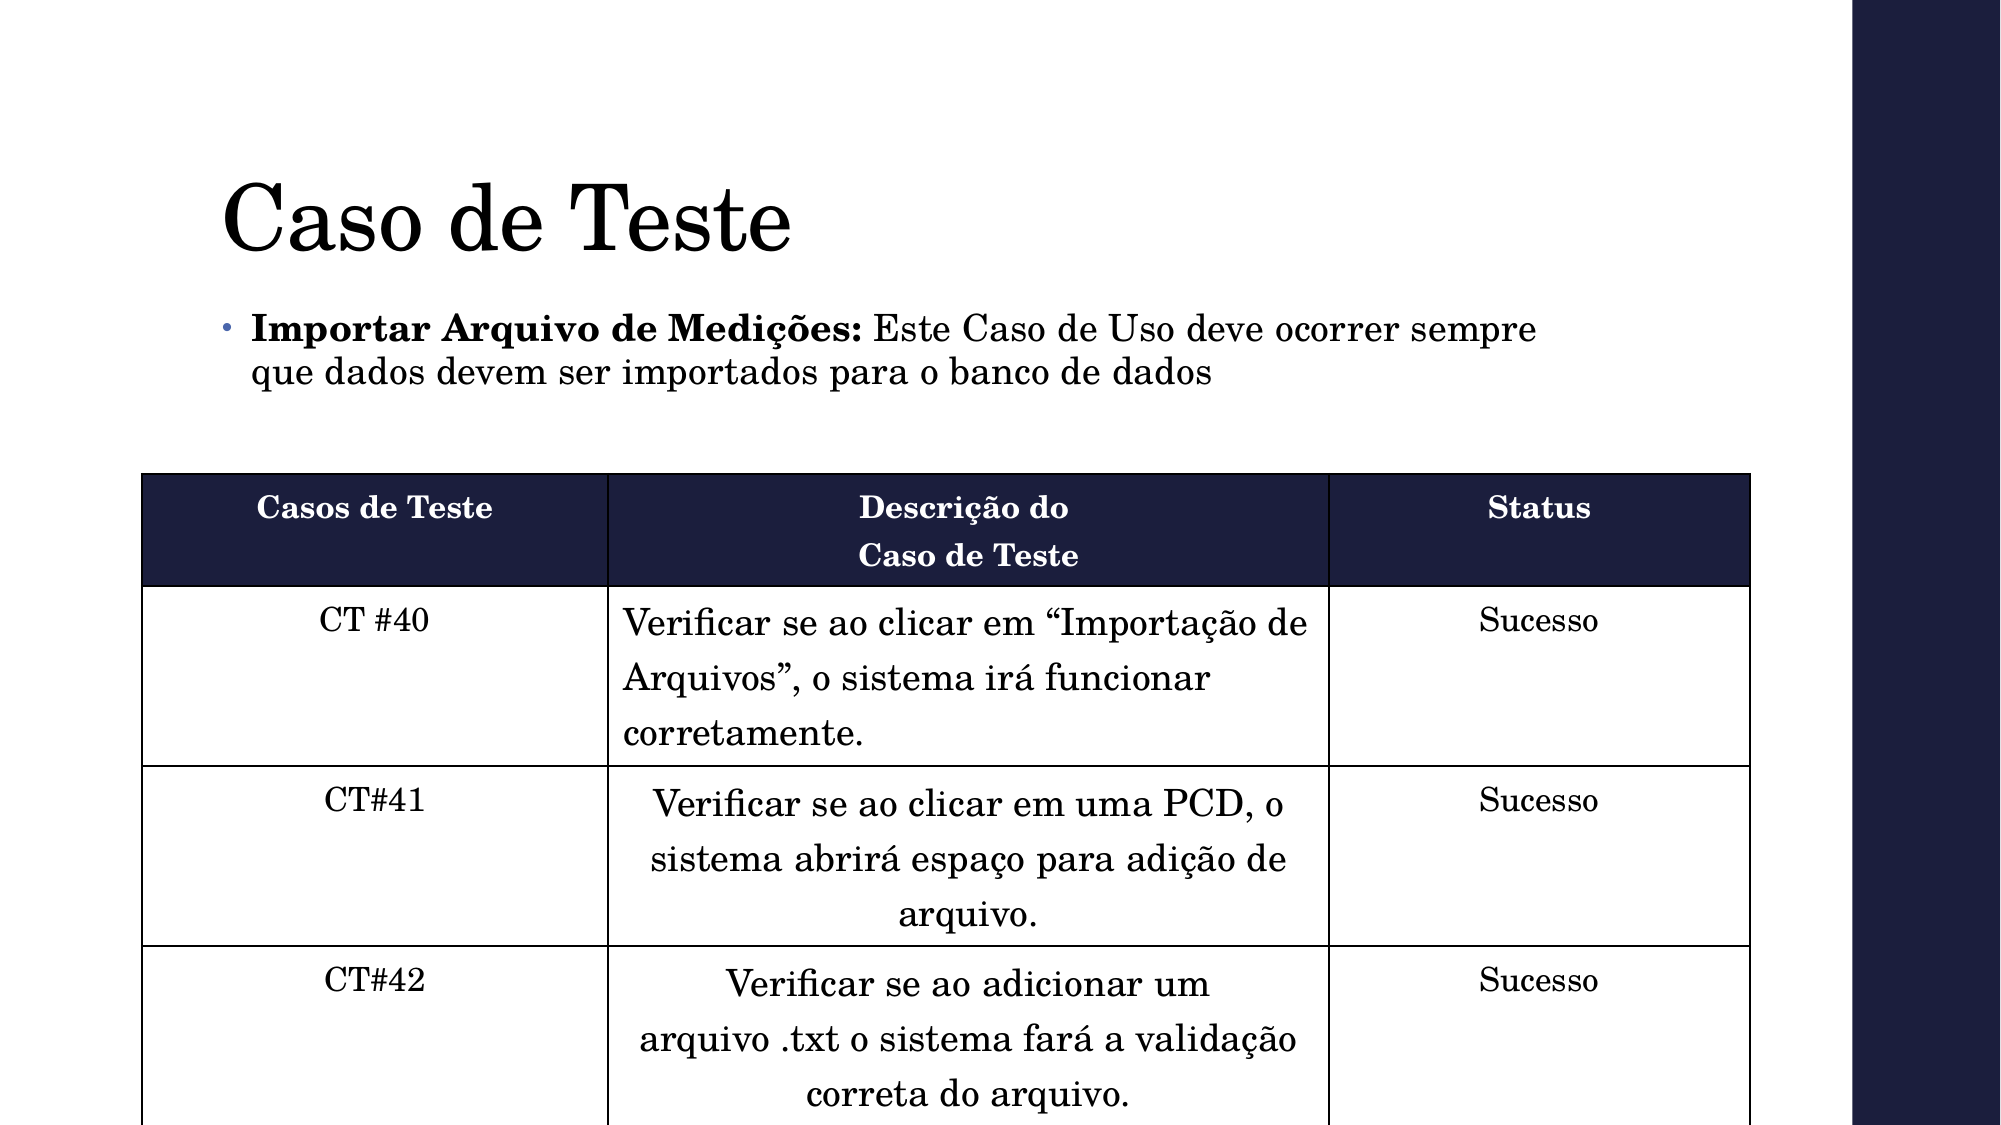

Caso de Teste
Importar Arquivo de Medições: Este Caso de Uso deve ocorrer sempre que dados devem ser importados para o banco de dados

| Casos de Teste | Descrição do Caso de Teste | Status |
| --- | --- | --- |
| CT #40 | Verificar se ao clicar em “Importação de Arquivos”, o sistema irá funcionar corretamente. | Sucesso |
| CT#41 | Verificar se ao clicar em uma PCD, o sistema abrirá espaço para adição de arquivo. | Sucesso |
| CT#42 | Verificar se ao adicionar um arquivo .txt o sistema fará a validação correta do arquivo. | Sucesso |